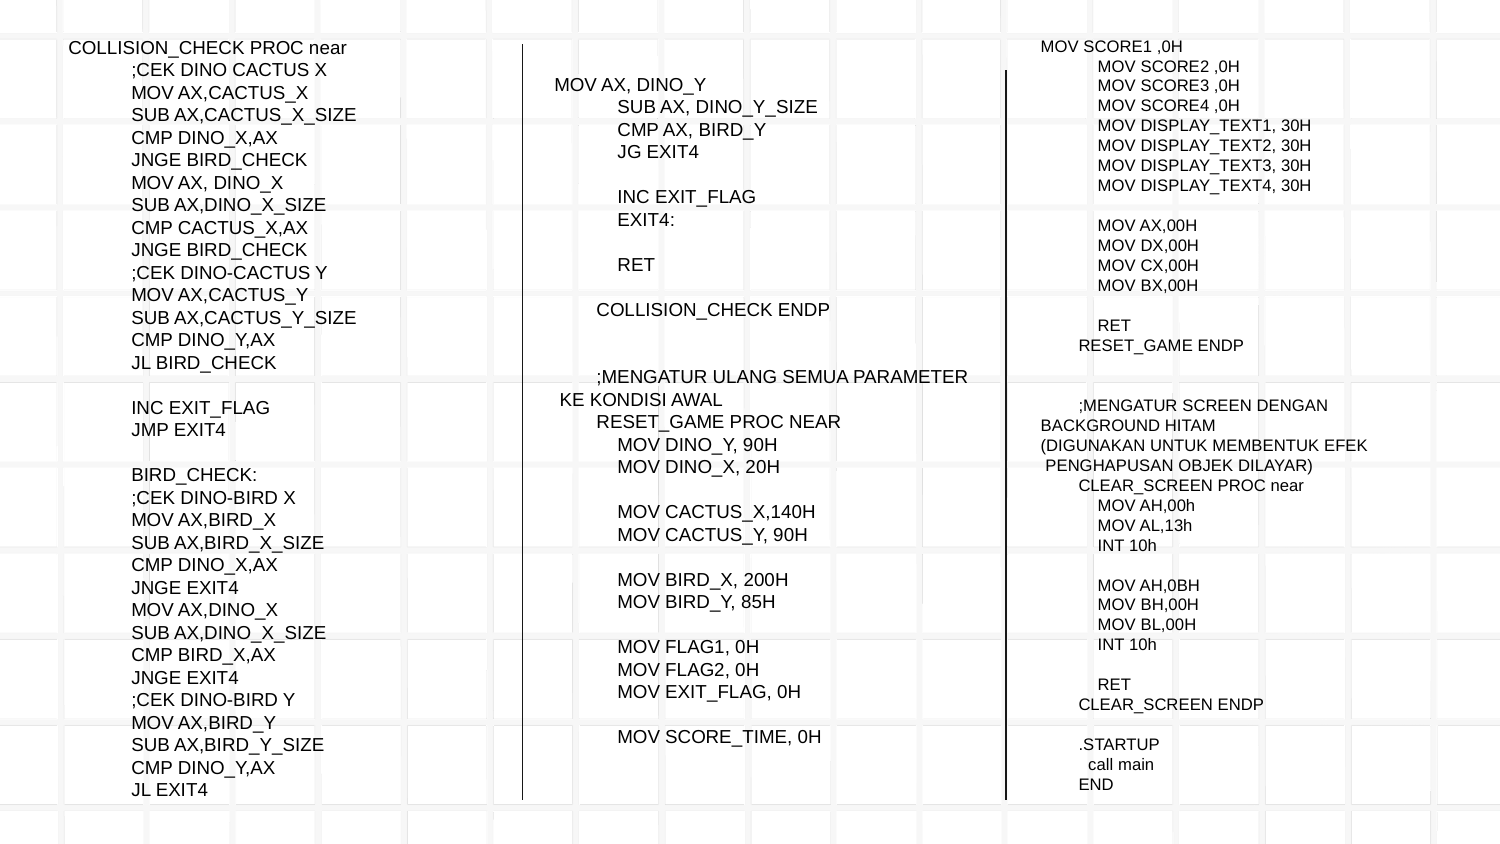

COLLISION_CHECK PROC near
            ;CEK DINO CACTUS X
            MOV AX,CACTUS_X
            SUB AX,CACTUS_X_SIZE
            CMP DINO_X,AX
            JNGE BIRD_CHECK
            MOV AX, DINO_X
            SUB AX,DINO_X_SIZE
            CMP CACTUS_X,AX
            JNGE BIRD_CHECK
            ;CEK DINO-CACTUS Y
            MOV AX,CACTUS_Y
            SUB AX,CACTUS_Y_SIZE
            CMP DINO_Y,AX
            JL BIRD_CHECK

            INC EXIT_FLAG
            JMP EXIT4

            BIRD_CHECK:
            ;CEK DINO-BIRD X
            MOV AX,BIRD_X
            SUB AX,BIRD_X_SIZE
            CMP DINO_X,AX
            JNGE EXIT4
            MOV AX,DINO_X
            SUB AX,DINO_X_SIZE
            CMP BIRD_X,AX
            JNGE EXIT4
            ;CEK DINO-BIRD Y
            MOV AX,BIRD_Y
            SUB AX,BIRD_Y_SIZE
            CMP DINO_Y,AX
            JL EXIT4
MOV SCORE1 ,0H
            MOV SCORE2 ,0H
            MOV SCORE3 ,0H
            MOV SCORE4 ,0H
            MOV DISPLAY_TEXT1, 30H
            MOV DISPLAY_TEXT2, 30H
            MOV DISPLAY_TEXT3, 30H
            MOV DISPLAY_TEXT4, 30H

            MOV AX,00H
            MOV DX,00H
            MOV CX,00H
            MOV BX,00H

            RET
        RESET_GAME ENDP

        ;MENGATUR SCREEN DENGAN
BACKGROUND HITAM
(DIGUNAKAN UNTUK MEMBENTUK EFEK
 PENGHAPUSAN OBJEK DILAYAR)
        CLEAR_SCREEN PROC near
            MOV AH,00h
            MOV AL,13h
            INT 10h

            MOV AH,0BH
            MOV BH,00H
            MOV BL,00H
            INT 10h

            RET
        CLEAR_SCREEN ENDP

        .STARTUP
          call main
        END
MOV AX, DINO_Y
            SUB AX, DINO_Y_SIZE
            CMP AX, BIRD_Y
            JG EXIT4

            INC EXIT_FLAG
            EXIT4:

            RET

        COLLISION_CHECK ENDP

        ;MENGATUR ULANG SEMUA PARAMETER
 KE KONDISI AWAL
        RESET_GAME PROC NEAR
            MOV DINO_Y, 90H
            MOV DINO_X, 20H

            MOV CACTUS_X,140H
            MOV CACTUS_Y, 90H

            MOV BIRD_X, 200H
            MOV BIRD_Y, 85H

            MOV FLAG1, 0H
            MOV FLAG2, 0H
            MOV EXIT_FLAG, 0H

            MOV SCORE_TIME, 0H